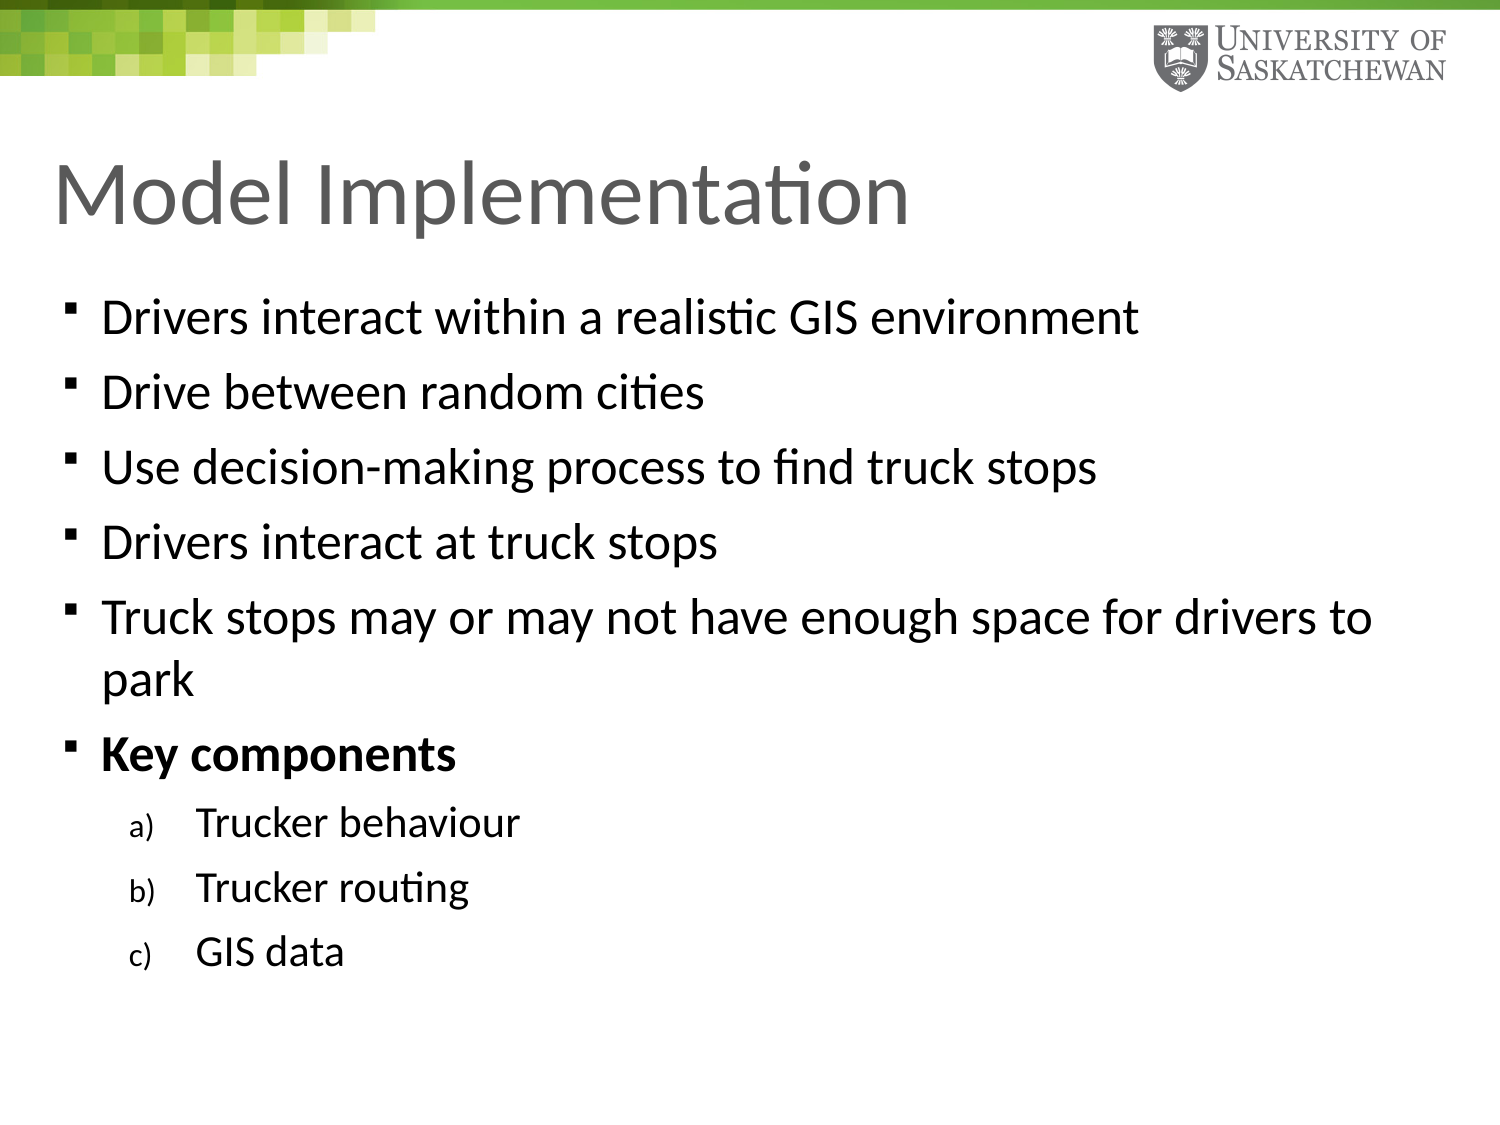

# Model Implementation
Drivers interact within a realistic GIS environment
Drive between random cities
Use decision-making process to find truck stops
Drivers interact at truck stops
Truck stops may or may not have enough space for drivers to park
Key components
Trucker behaviour
Trucker routing
GIS data